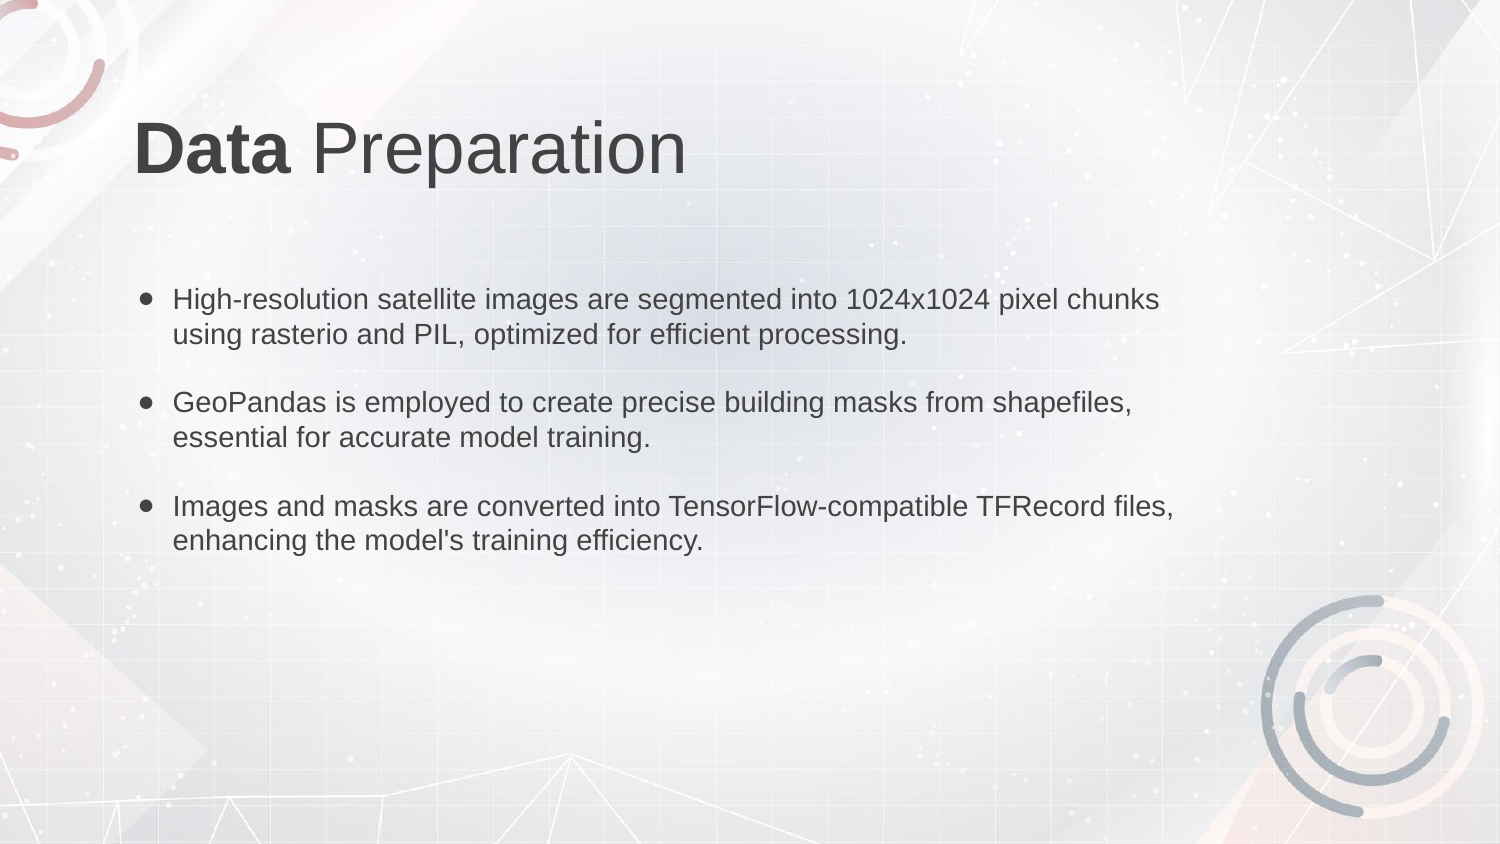

# Data Preparation
High-resolution satellite images are segmented into 1024x1024 pixel chunks using rasterio and PIL, optimized for efficient processing.
GeoPandas is employed to create precise building masks from shapefiles, essential for accurate model training.
Images and masks are converted into TensorFlow-compatible TFRecord files, enhancing the model's training efficiency.